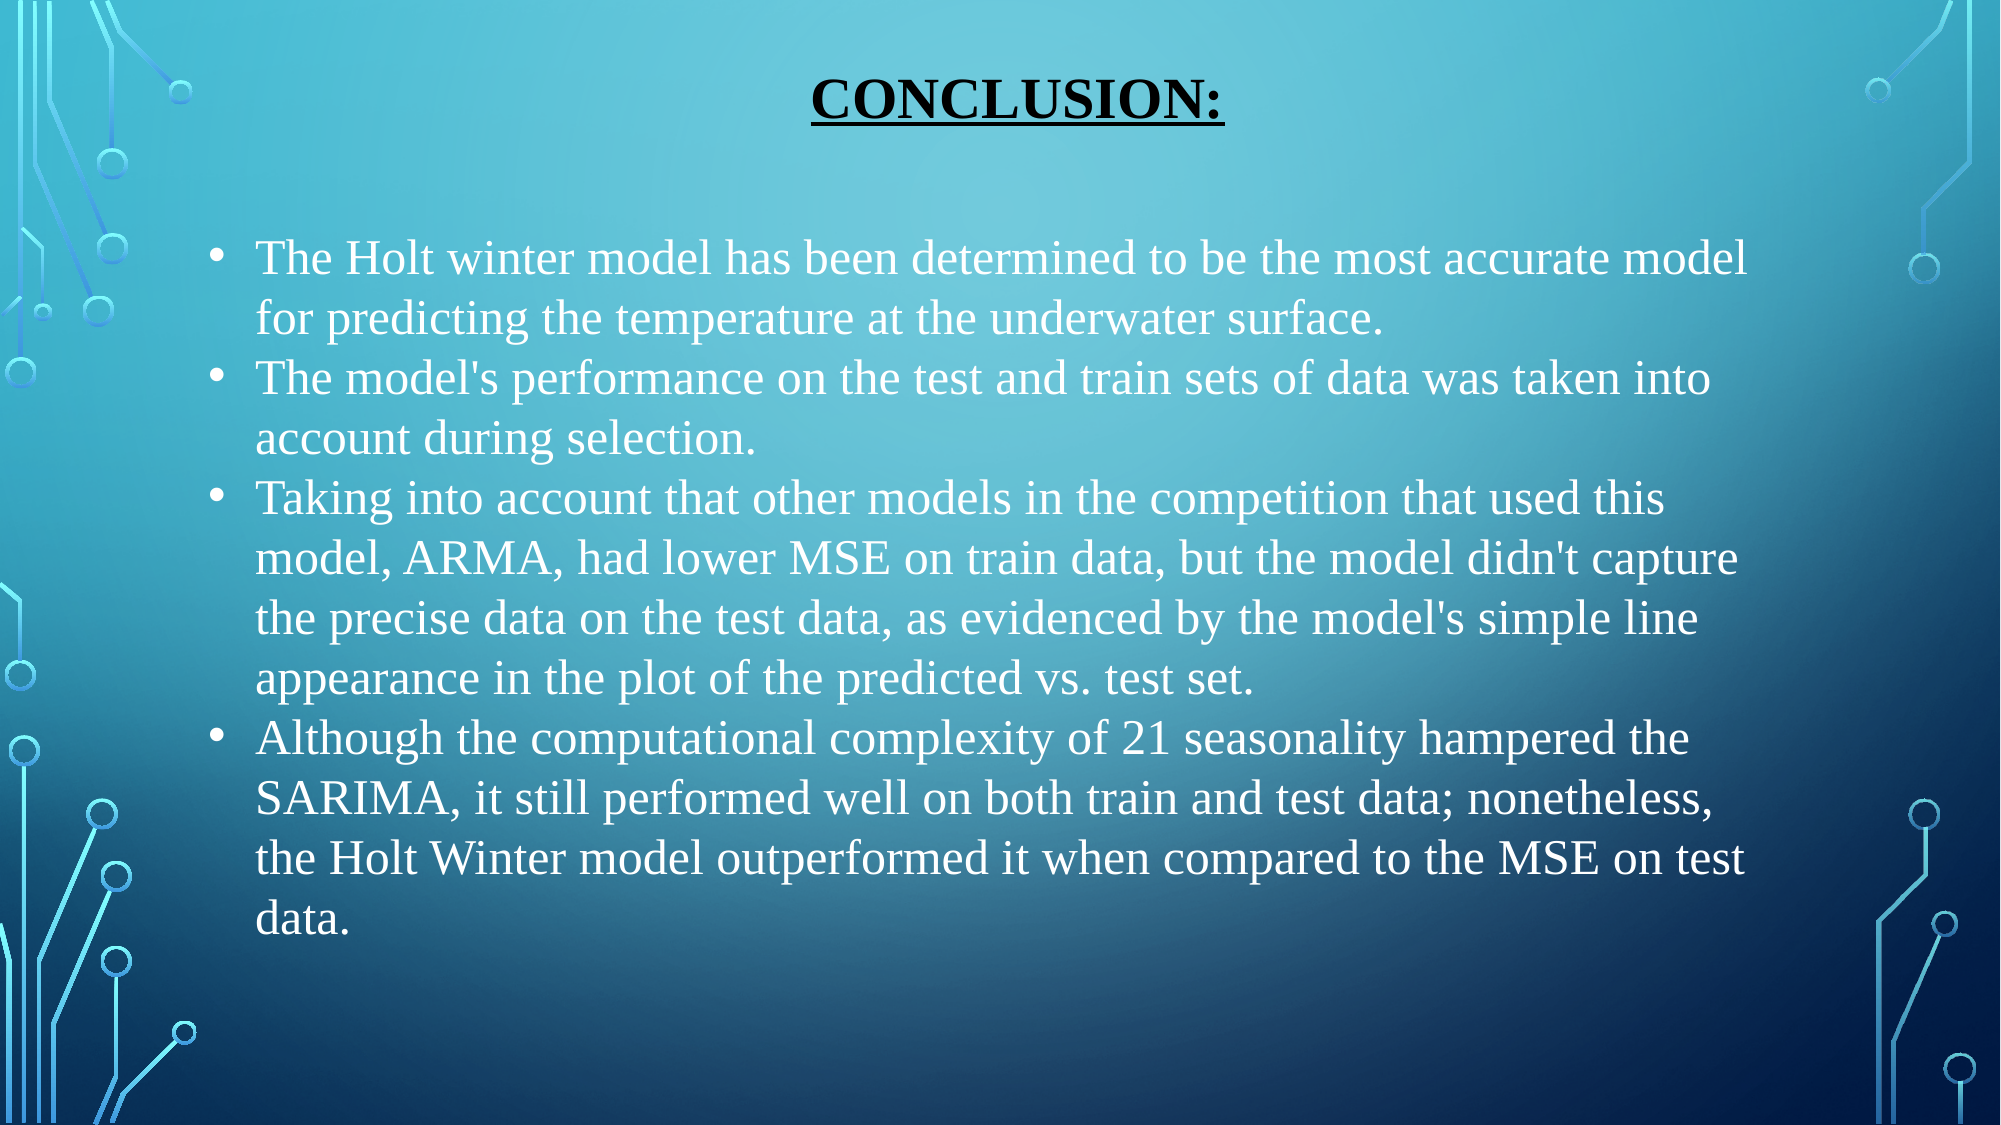

CONCLUSION:
The Holt winter model has been determined to be the most accurate model for predicting the temperature at the underwater surface.
The model's performance on the test and train sets of data was taken into account during selection.
Taking into account that other models in the competition that used this model, ARMA, had lower MSE on train data, but the model didn't capture the precise data on the test data, as evidenced by the model's simple line appearance in the plot of the predicted vs. test set.
Although the computational complexity of 21 seasonality hampered the SARIMA, it still performed well on both train and test data; nonetheless, the Holt Winter model outperformed it when compared to the MSE on test data.